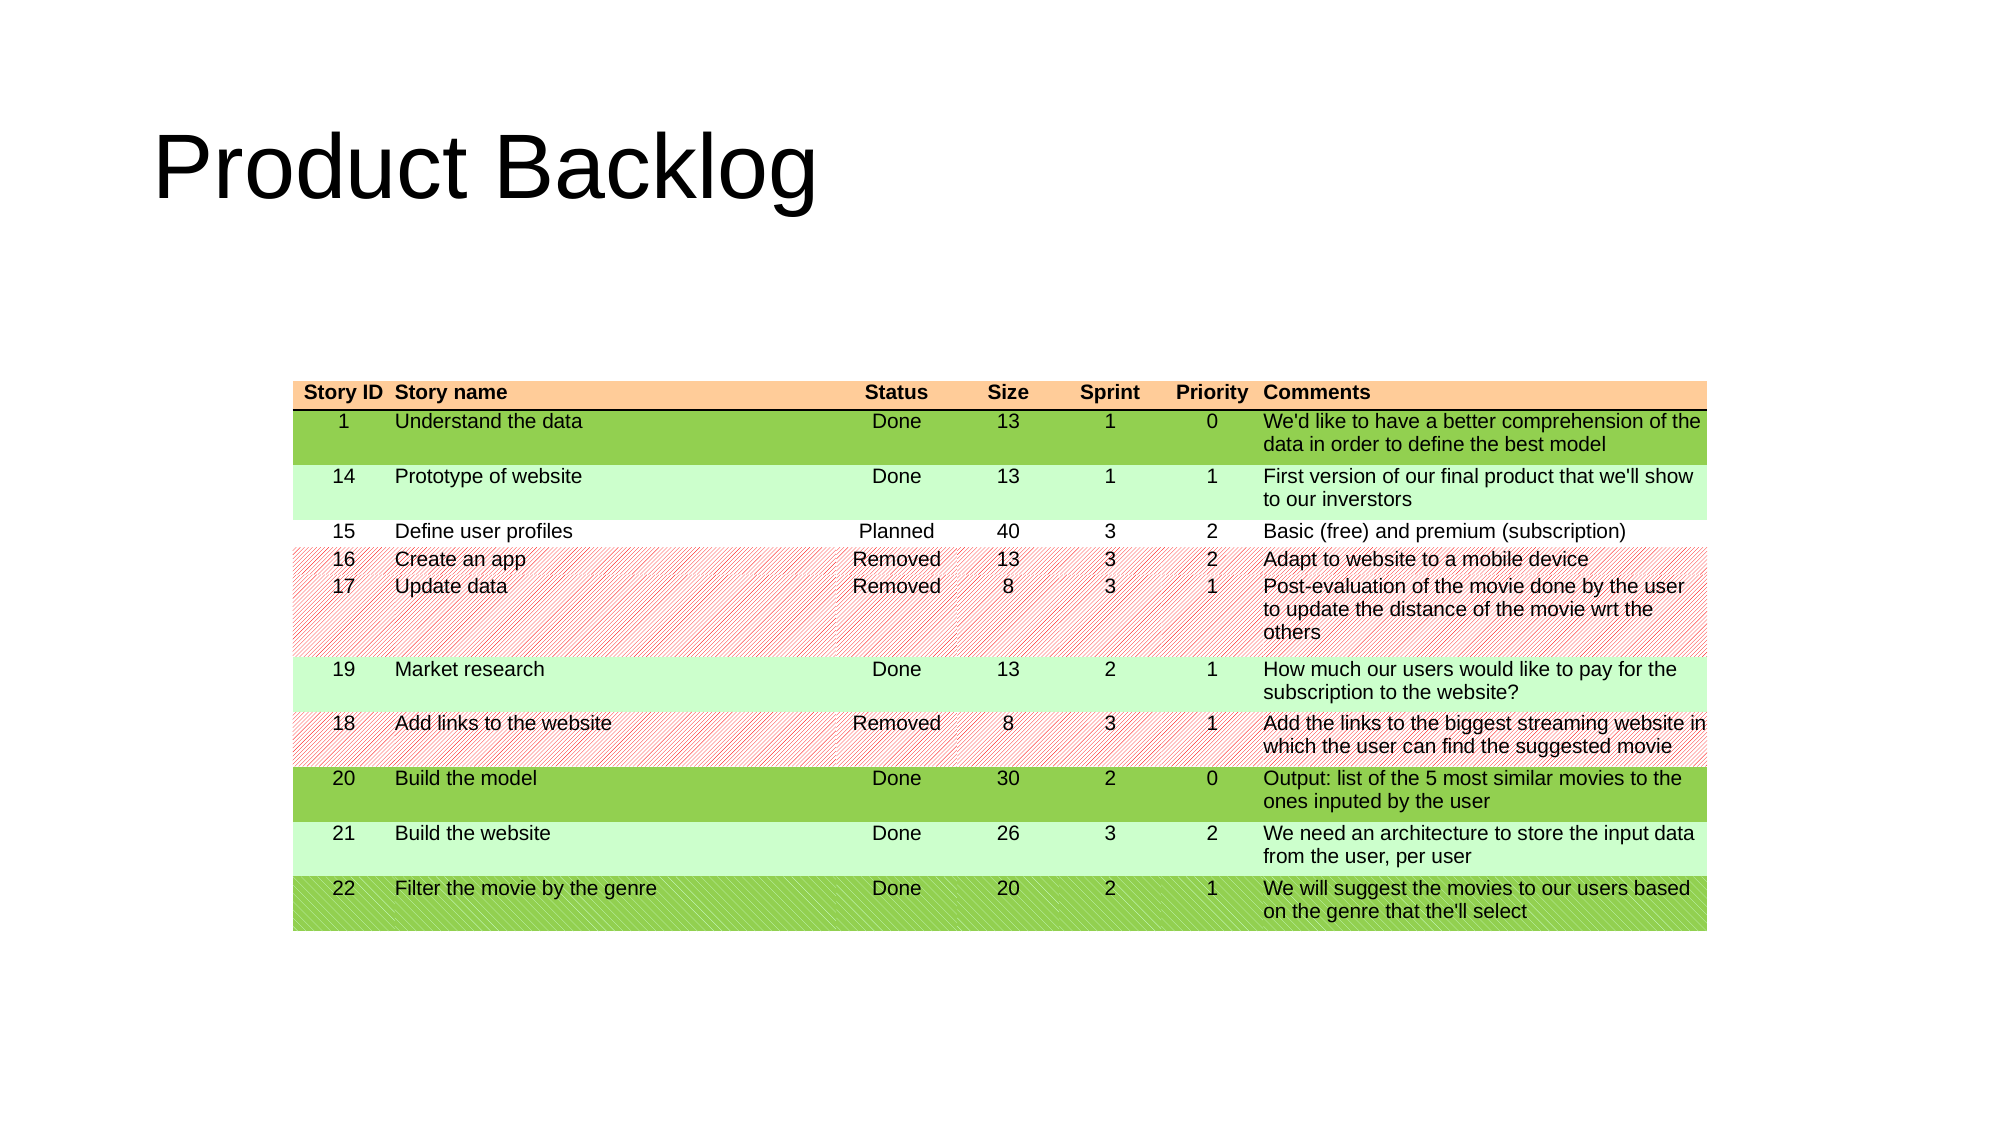

# Product Backlog

| Story ID | Story name | Status | Size | Sprint | Priority | Comments |
| --- | --- | --- | --- | --- | --- | --- |
| 1 | Understand the data | Done | 13 | 1 | 0 | We'd like to have a better comprehension of the data in order to define the best model |
| 14 | Prototype of website | Done | 13 | 1 | 1 | First version of our final product that we'll show to our inverstors |
| 15 | Define user profiles | Planned | 40 | 3 | 2 | Basic (free) and premium (subscription) |
| 16 | Create an app | Removed | 13 | 3 | 2 | Adapt to website to a mobile device |
| 17 | Update data | Removed | 8 | 3 | 1 | Post-evaluation of the movie done by the user to update the distance of the movie wrt the others |
| 19 | Market research | Done | 13 | 2 | 1 | How much our users would like to pay for the subscription to the website? |
| 18 | Add links to the website | Removed | 8 | 3 | 1 | Add the links to the biggest streaming website in which the user can find the suggested movie |
| 20 | Build the model | Done | 30 | 2 | 0 | Output: list of the 5 most similar movies to the ones inputed by the user |
| 21 | Build the website | Done | 26 | 3 | 2 | We need an architecture to store the input data from the user, per user |
| 22 | Filter the movie by the genre | Done | 20 | 2 | 1 | We will suggest the movies to our users based on the genre that the'll select |